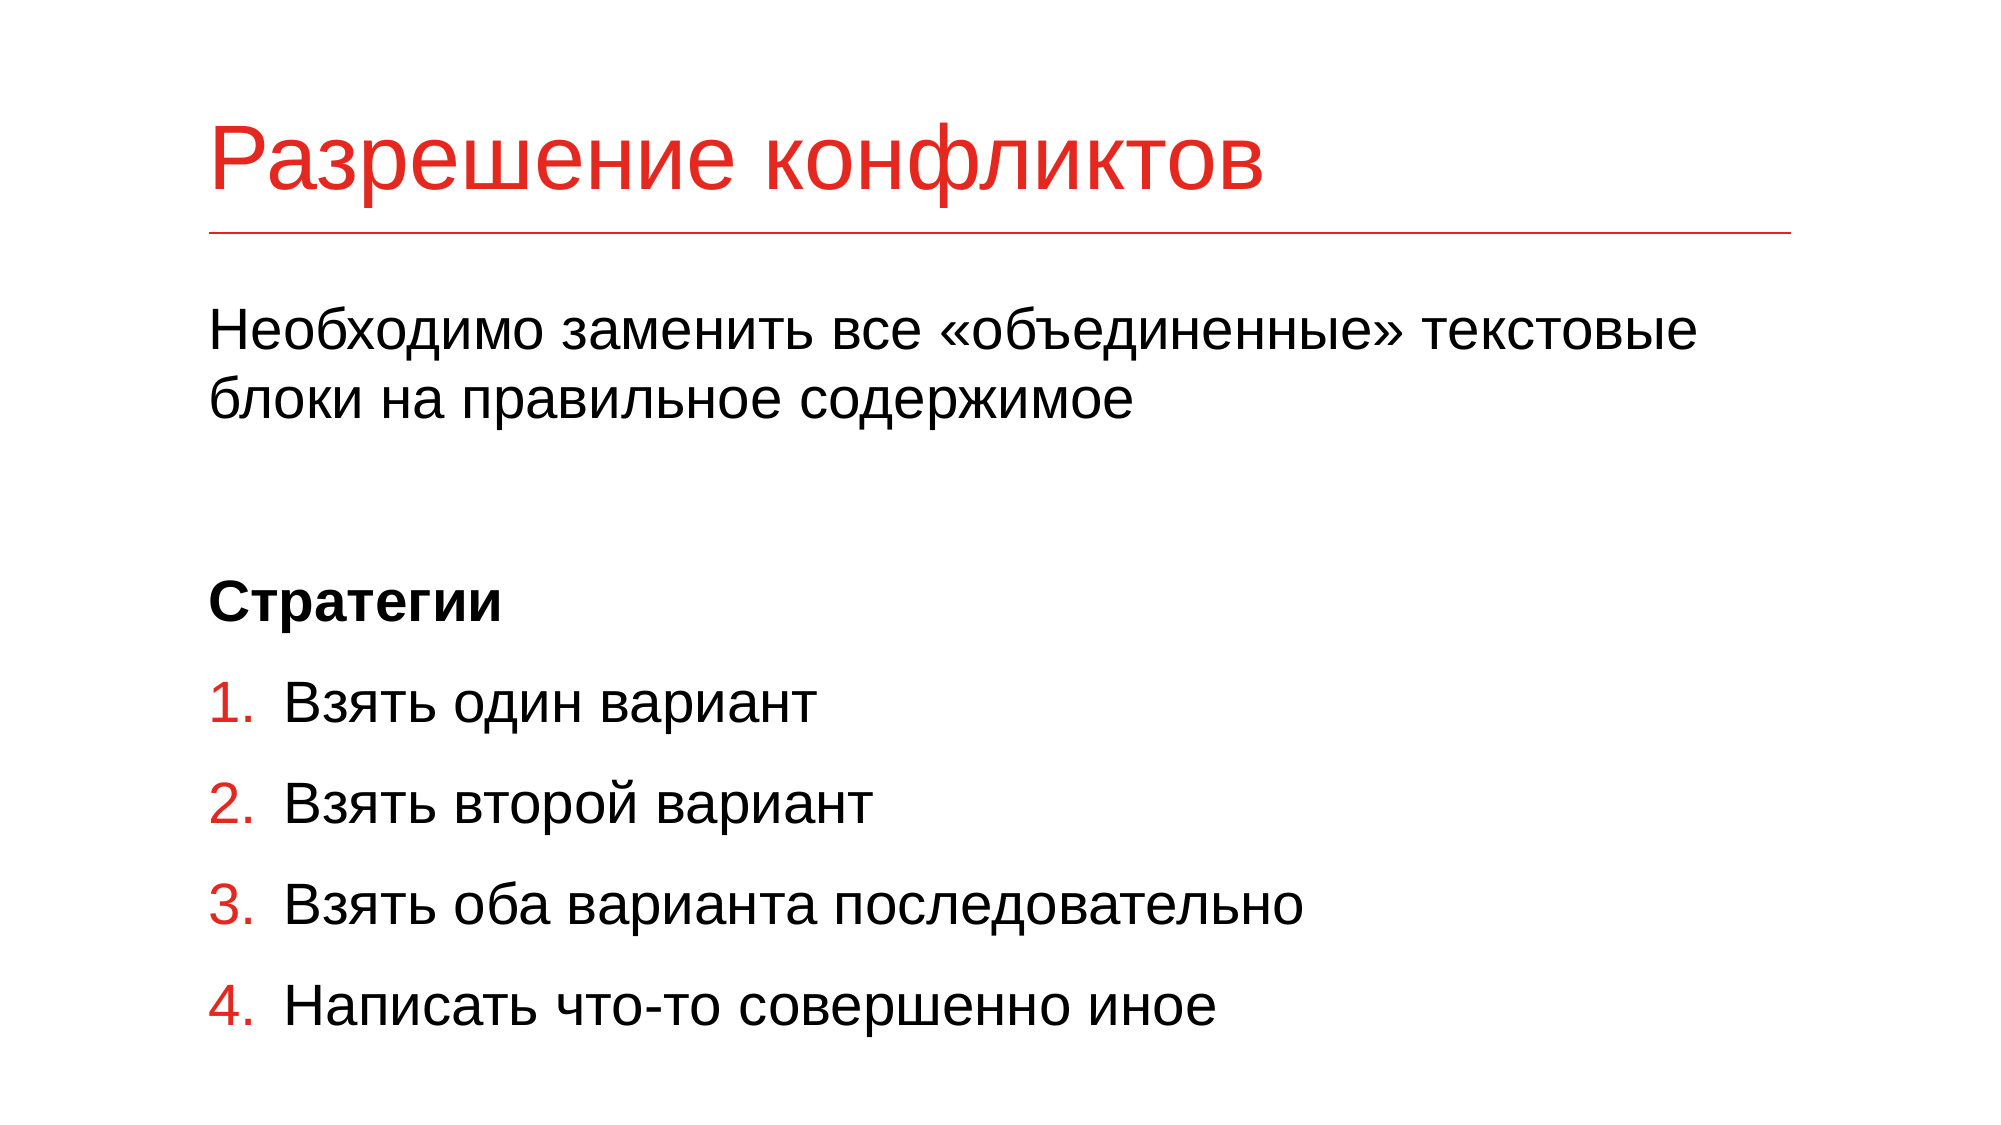

# Разрешение конфликтов
Необходимо заменить все «объединенные» текстовые блоки на правильное содержимое

Стратегии
Взять один вариант
Взять второй вариант
Взять оба варианта последовательно
Написать что-то совершенно иное